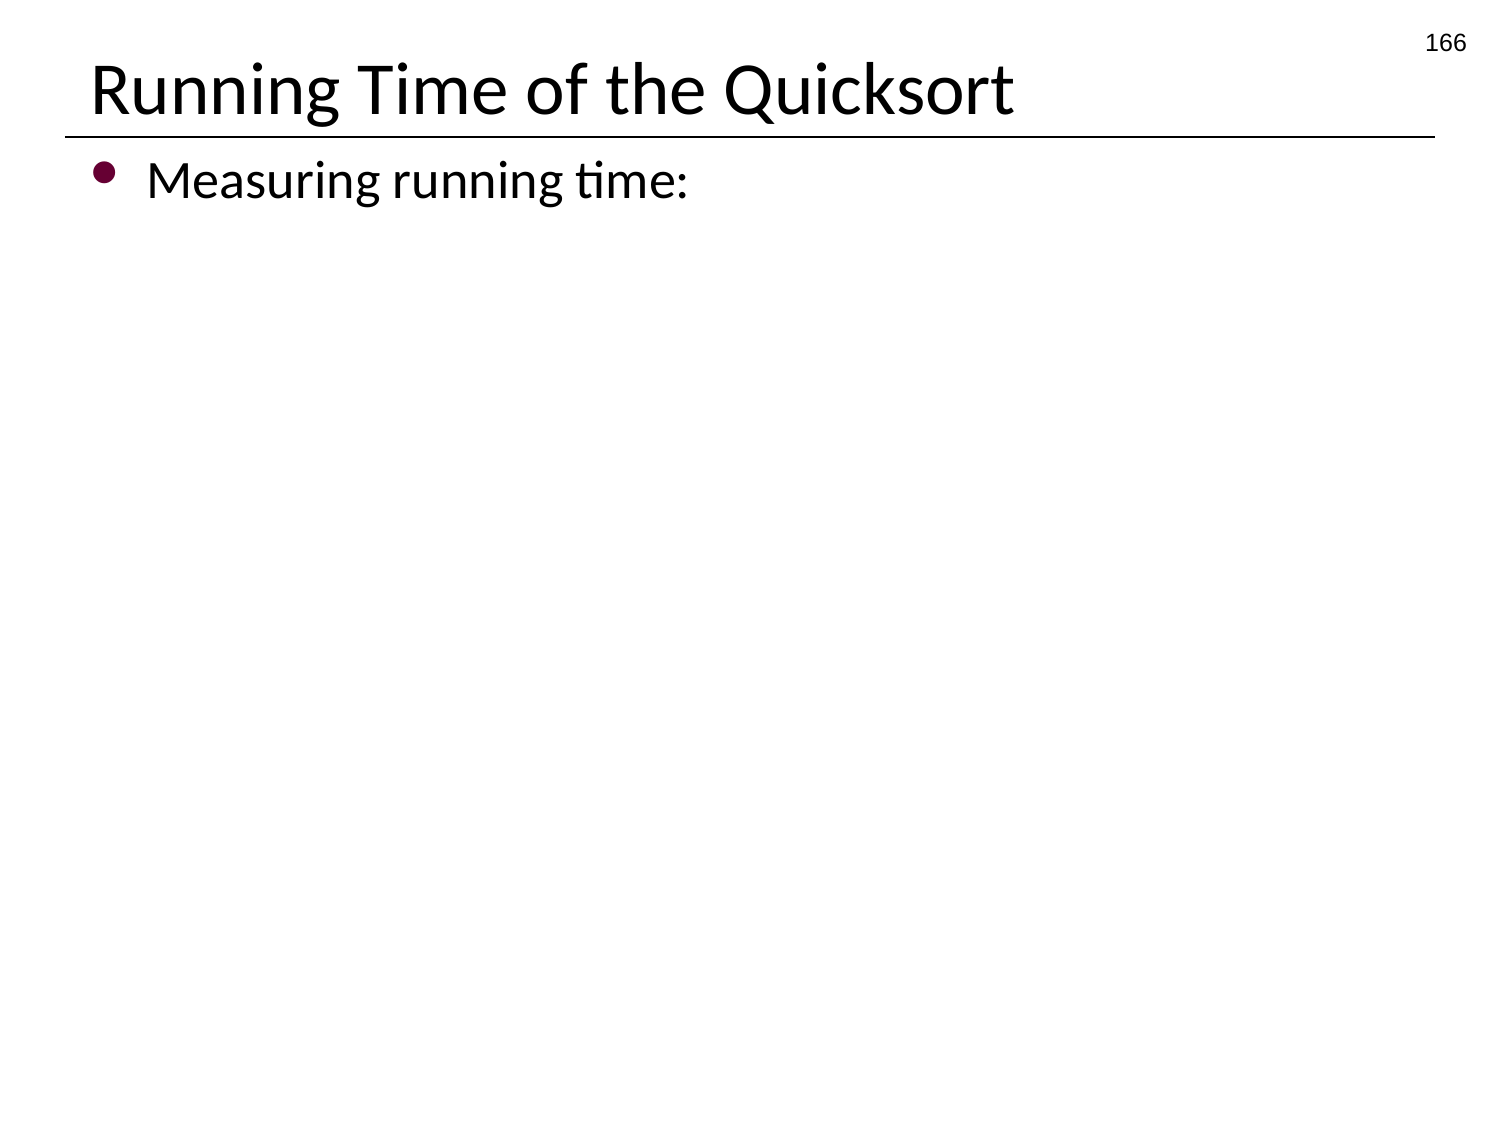

166
# Running Time of the Quicksort
Measuring running time: